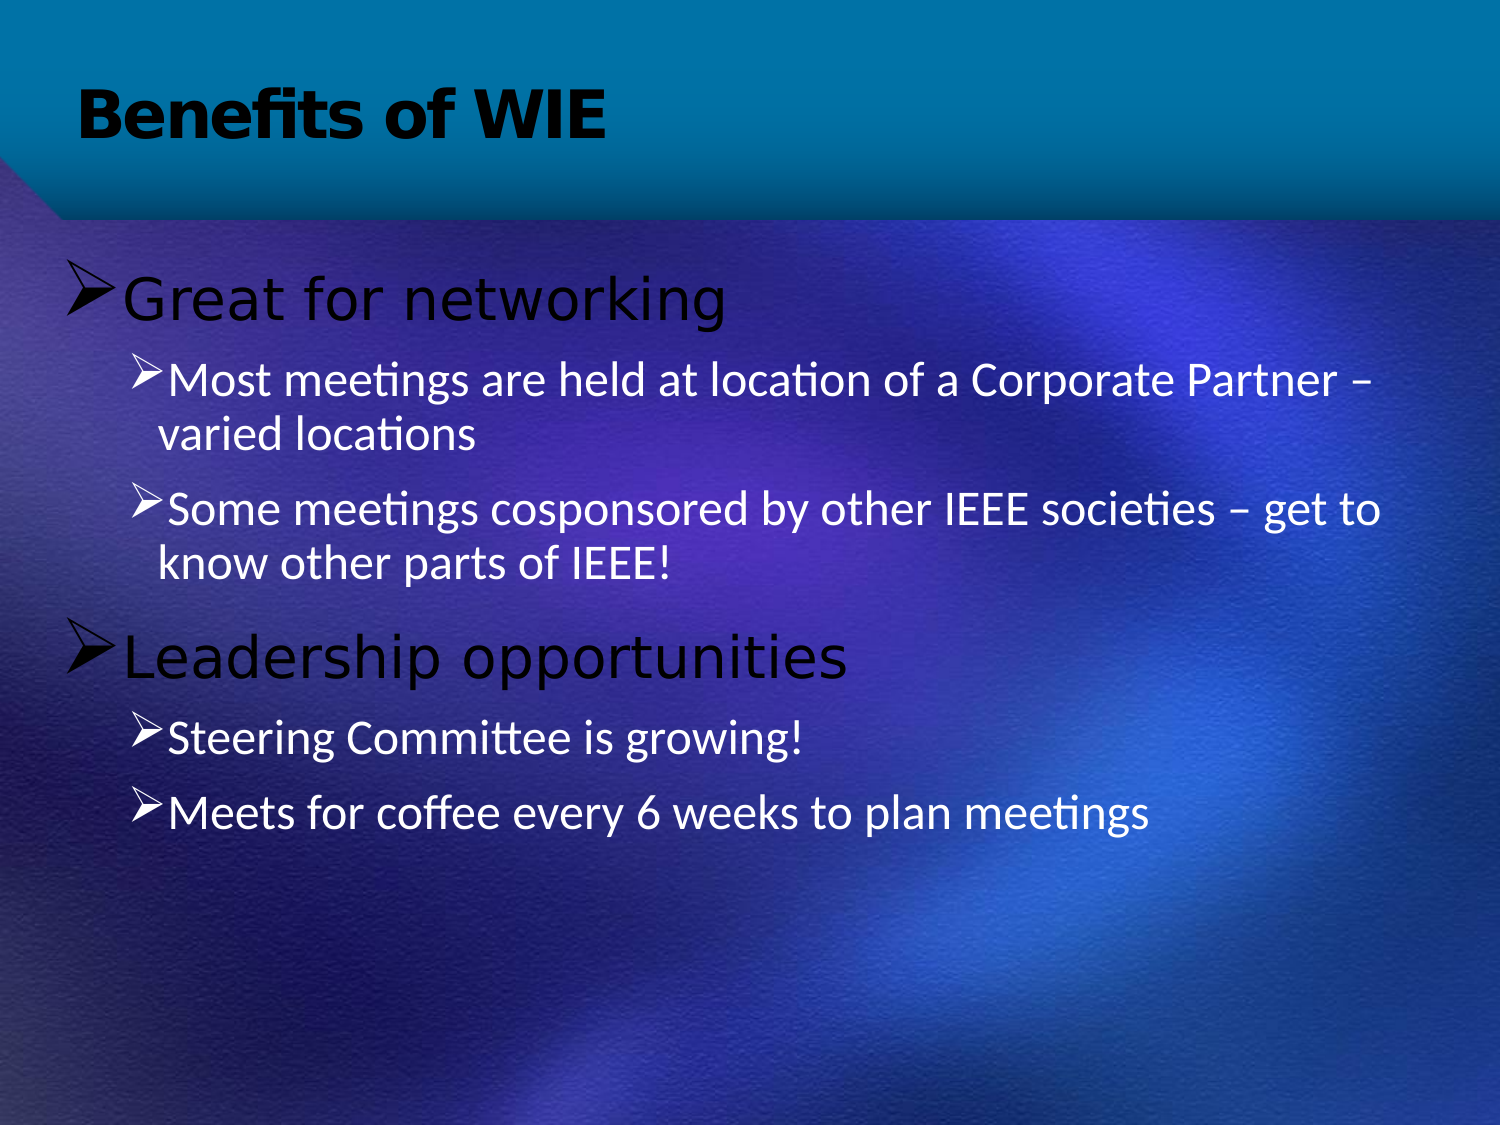

# Benefits of WIE
Great for networking
Most meetings are held at location of a Corporate Partner – varied locations
Some meetings cosponsored by other IEEE societies – get to know other parts of IEEE!
Leadership opportunities
Steering Committee is growing!
Meets for coffee every 6 weeks to plan meetings